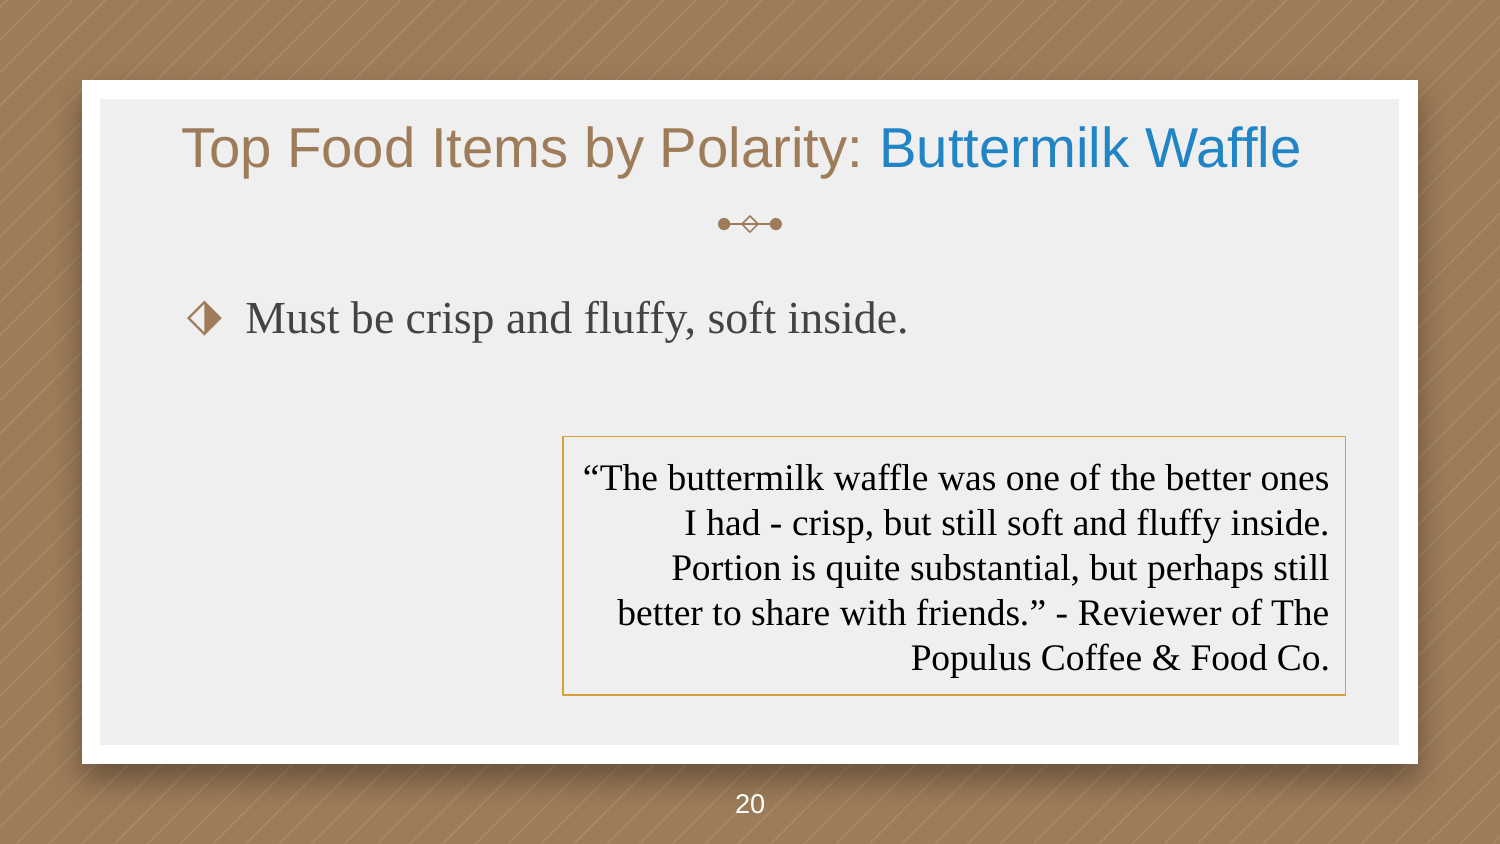

# Top Food Items by Polarity: Buttermilk Waffle
Must be crisp and fluffy, soft inside.

“The buttermilk waffle was one of the better ones I had - crisp, but still soft and fluffy inside. Portion is quite substantial, but perhaps still better to share with friends.” - Reviewer of The Populus Coffee & Food Co.
20